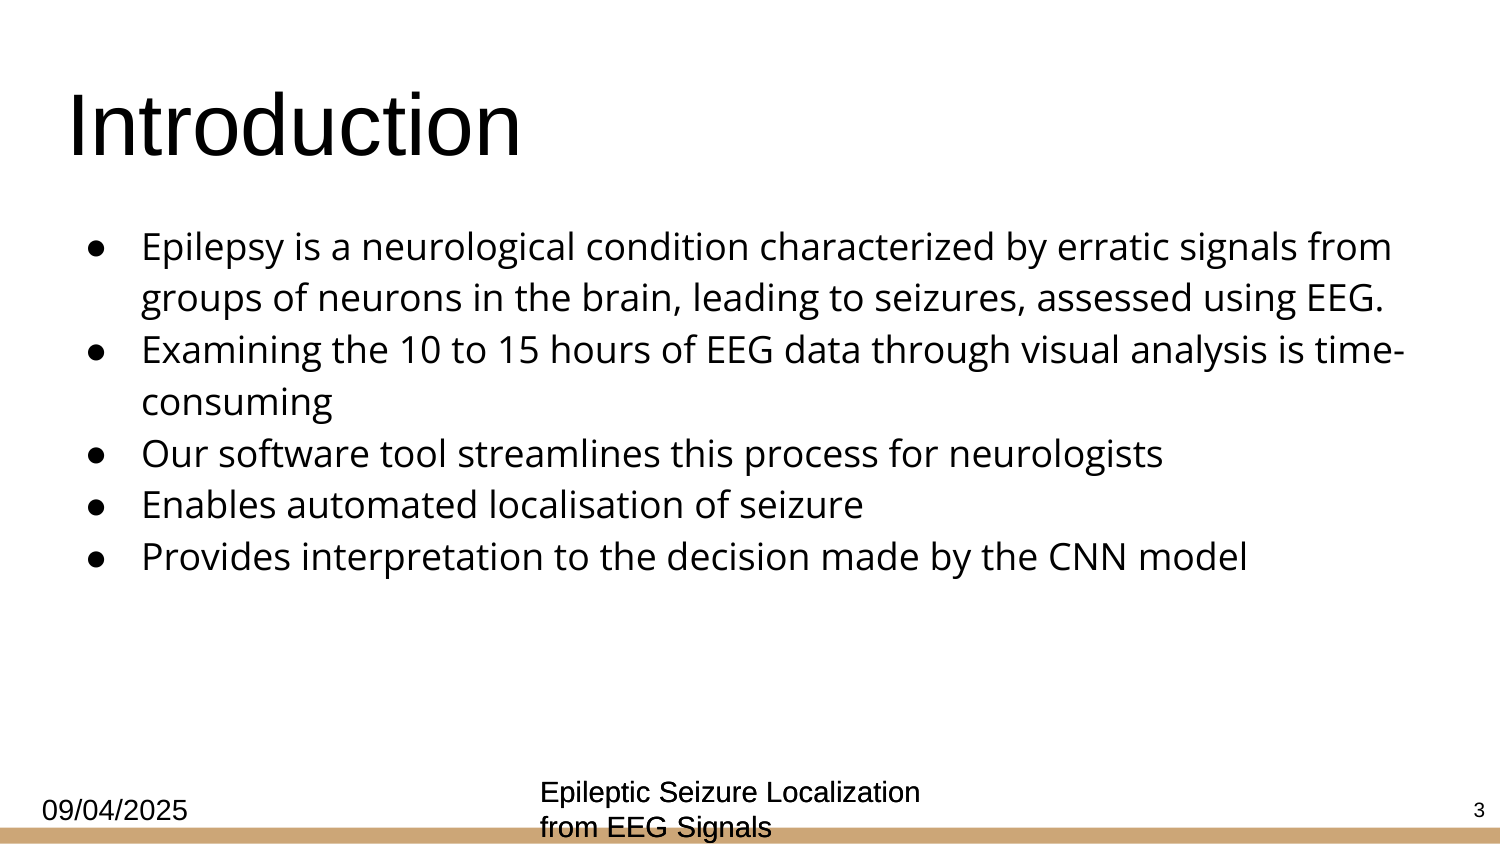

# Introduction
Epilepsy is a neurological condition characterized by erratic signals from groups of neurons in the brain, leading to seizures, assessed using EEG.
Examining the 10 to 15 hours of EEG data through visual analysis is time-consuming
Our software tool streamlines this process for neurologists
Enables automated localisation of seizure
Provides interpretation to the decision made by the CNN model

3
09/04/2025
Epileptic Seizure Localization from EEG Signals
Epileptic Seizure Localization from EEG Signals